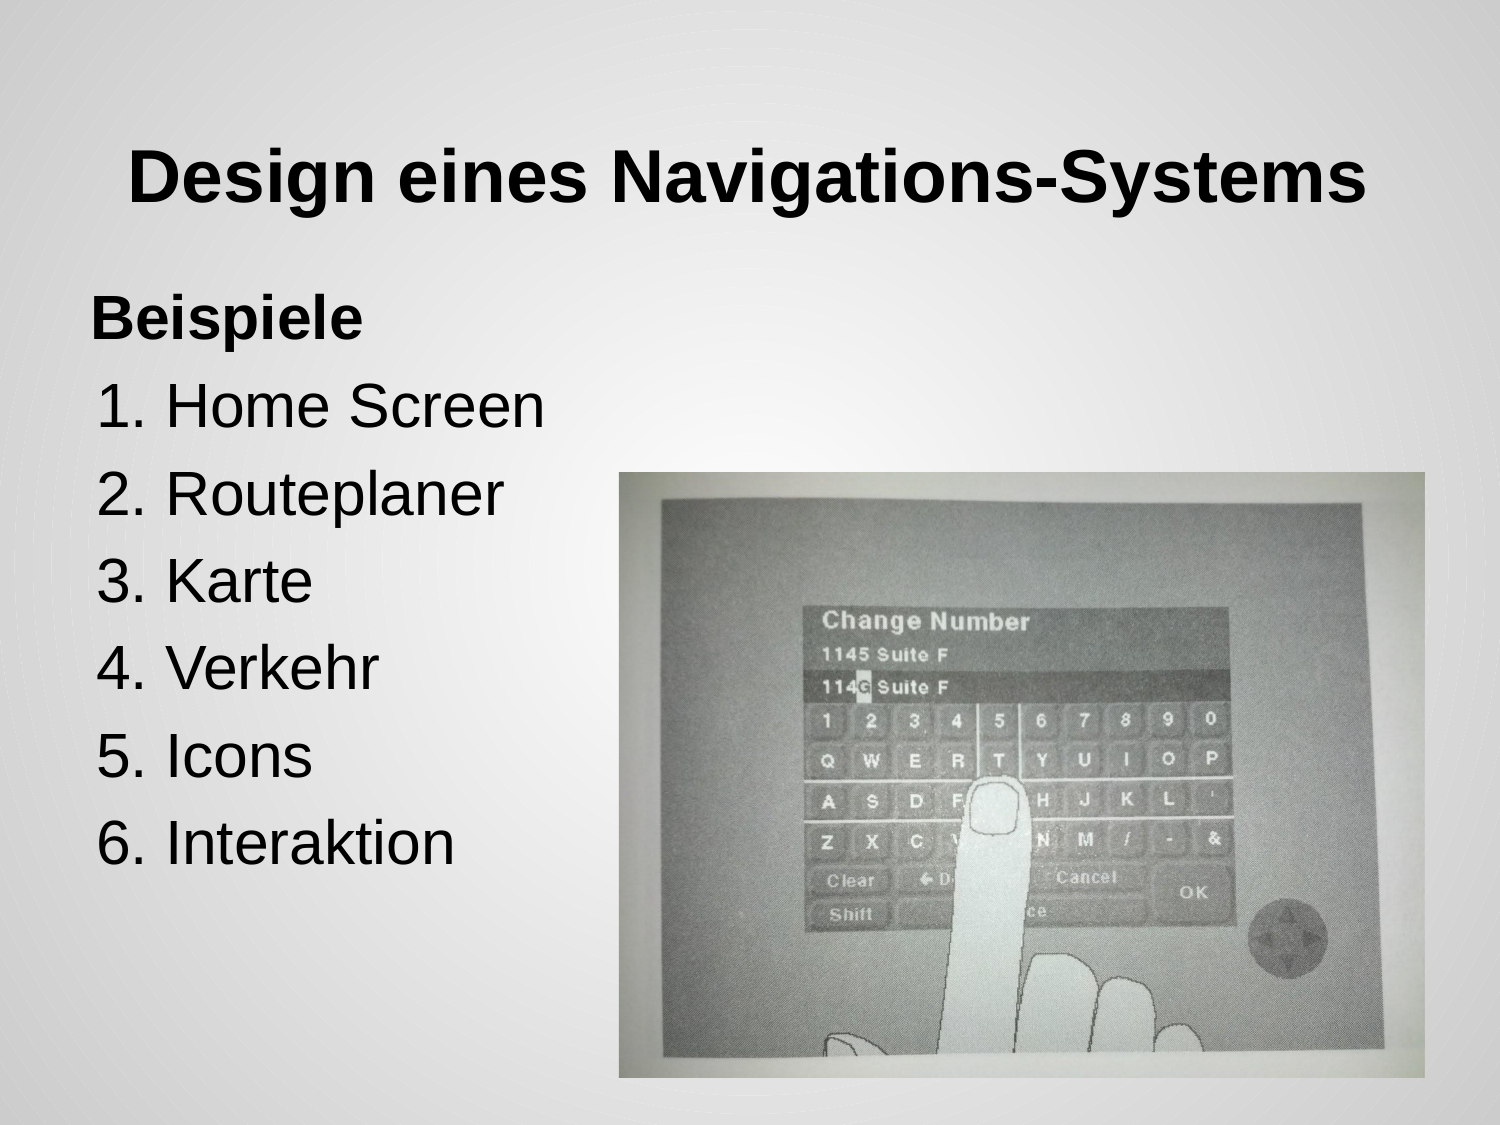

# Design eines Navigations-Systems
Beispiele
Home Screen
Routeplaner
Karte
Verkehr
Icons
Interaktion